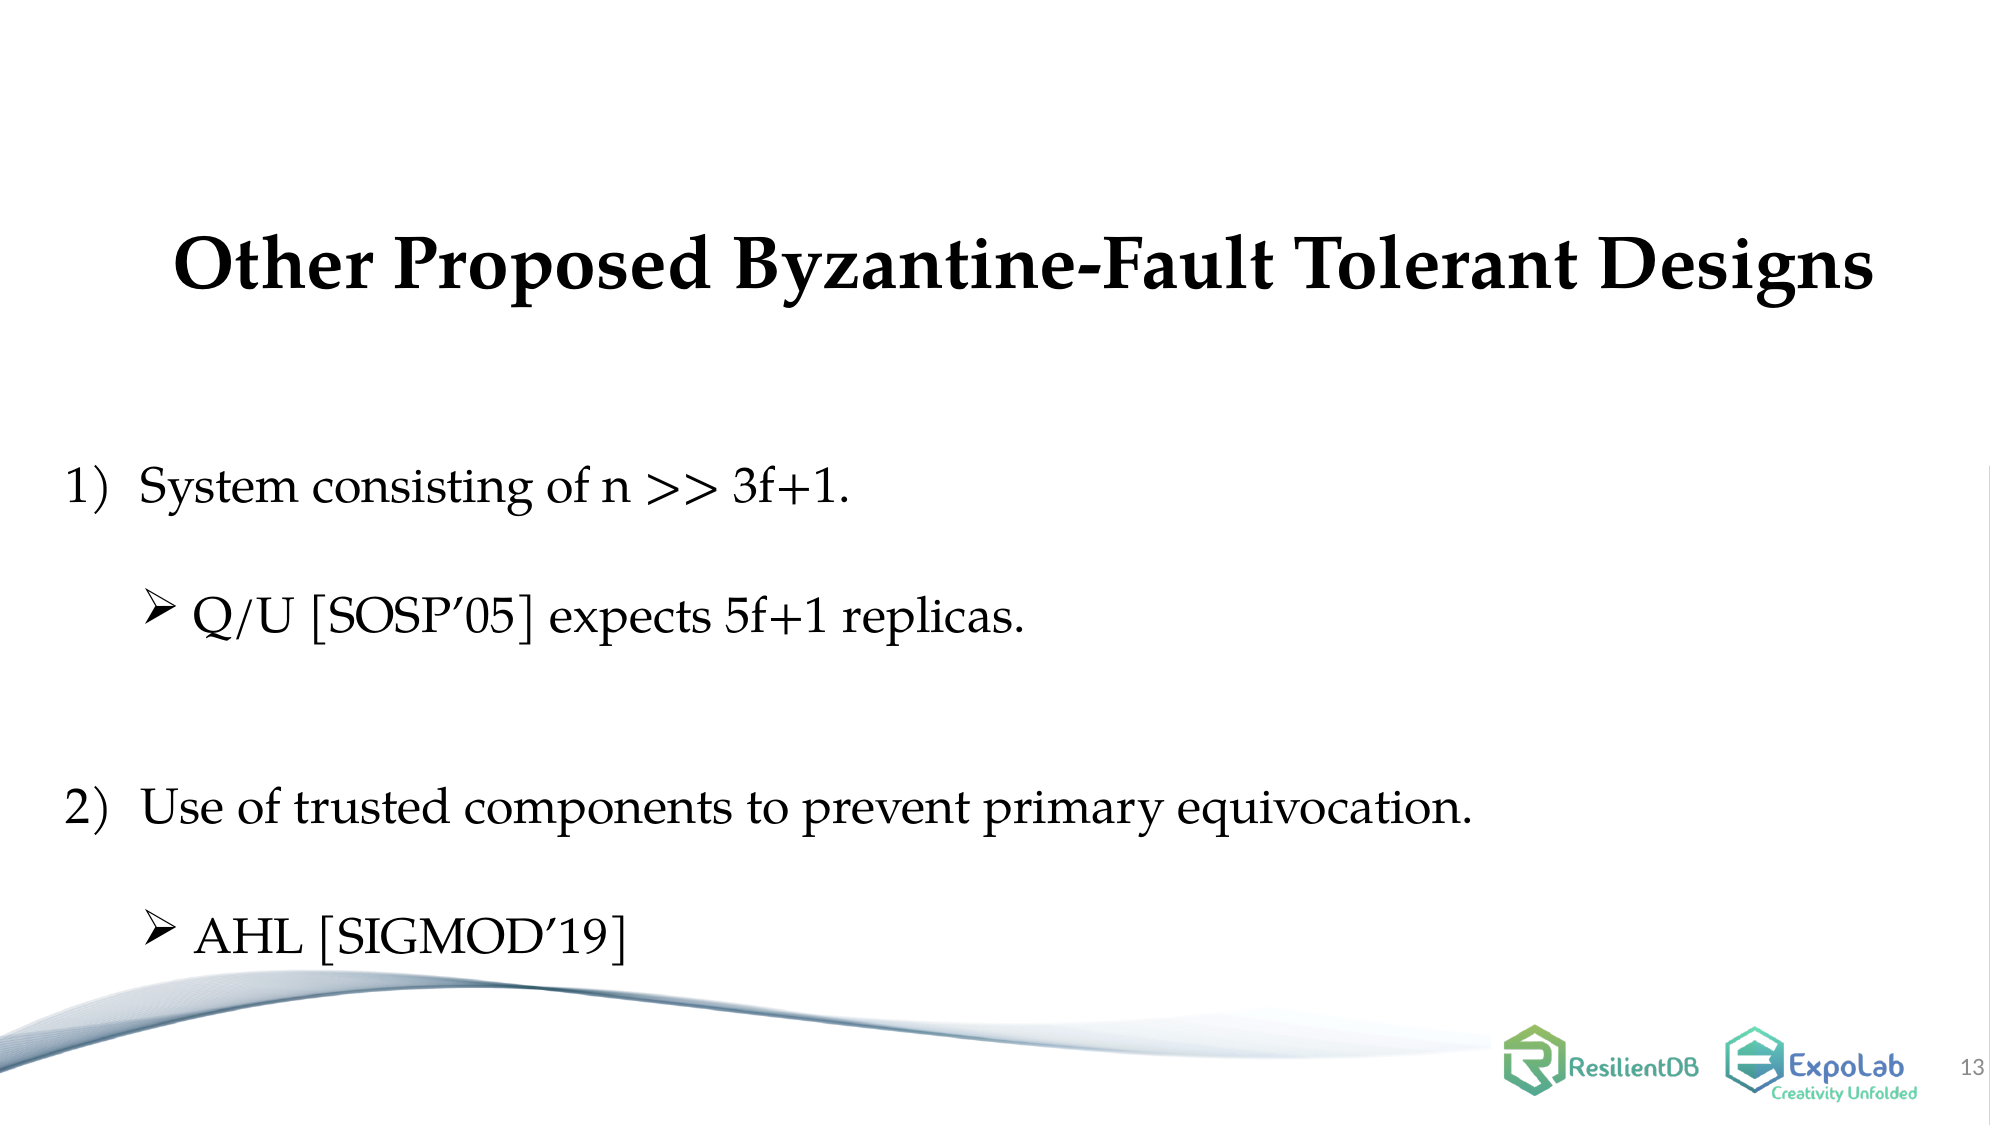

# Other Proposed Byzantine-Fault Tolerant Designs
System consisting of n >> 3f+1.
 Q/U [SOSP’05] expects 5f+1 replicas.

Use of trusted components to prevent primary equivocation.
 AHL [SIGMOD’19]
13